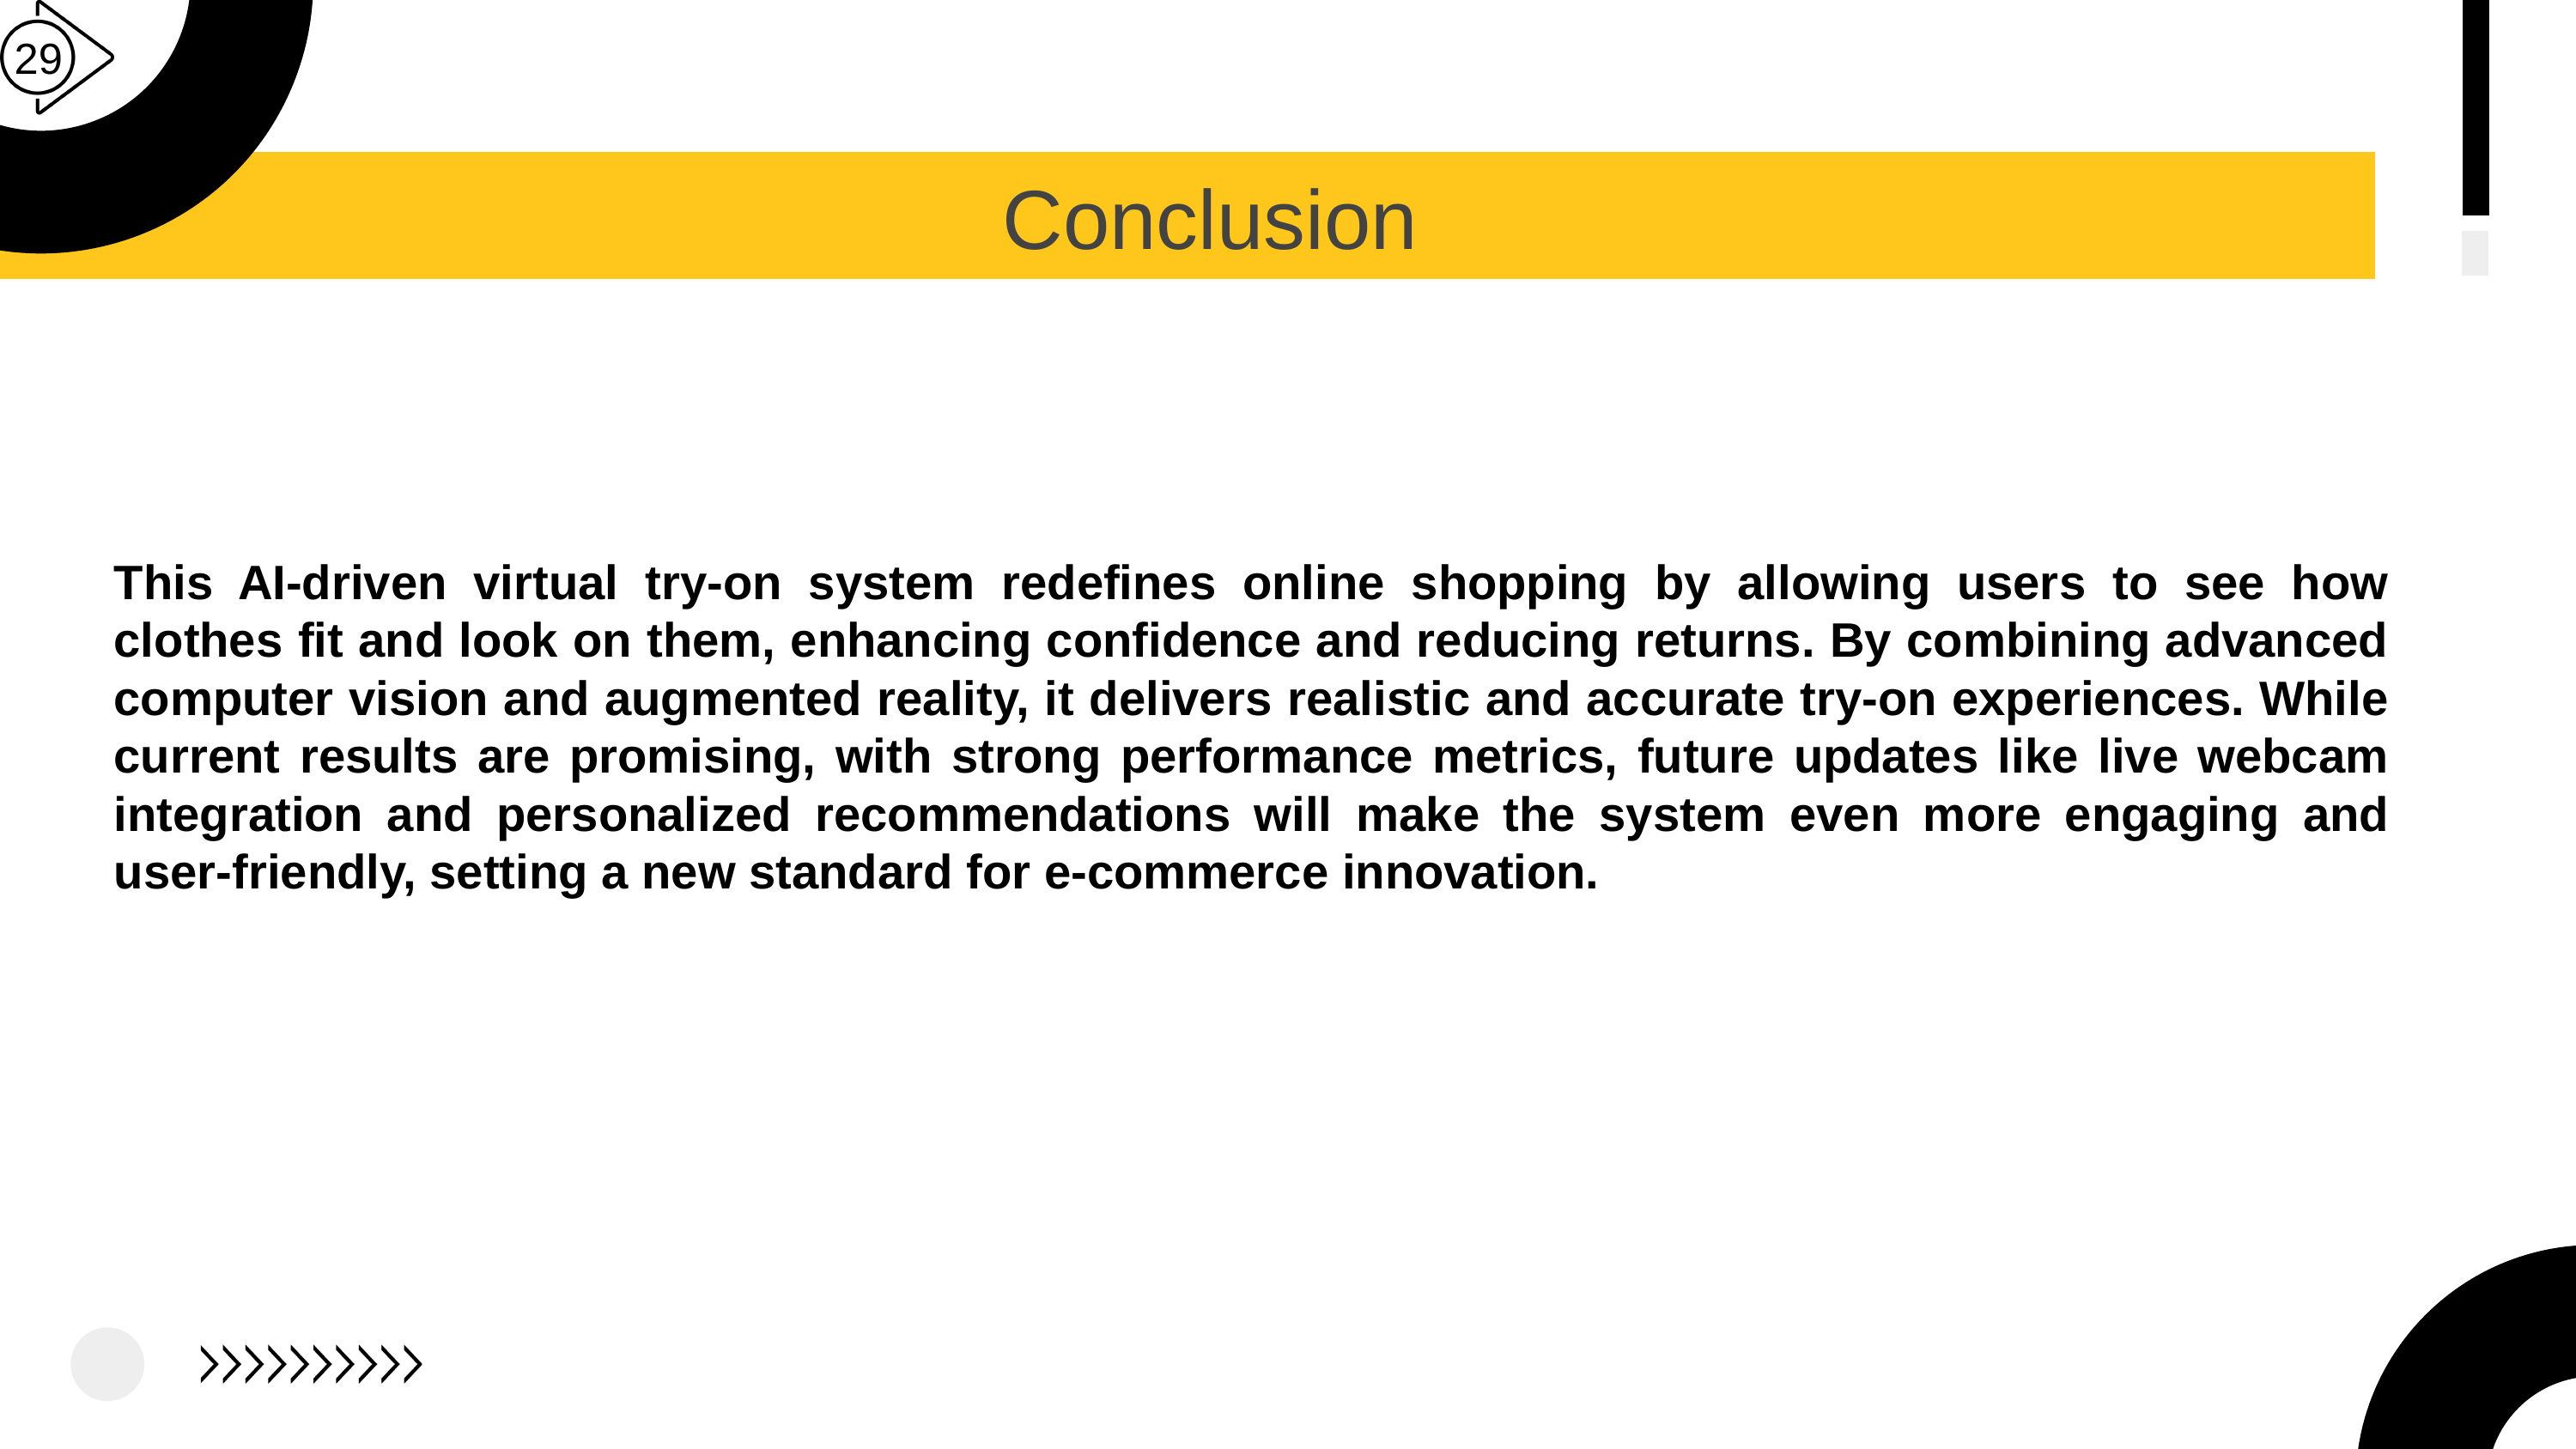

29

Conclusion

This AI-driven virtual try-on system redefines online shopping by allowing users to see how clothes fit and look on them, enhancing confidence and reducing returns. By combining advanced computer vision and augmented reality, it delivers realistic and accurate try-on experiences. While current results are promising, with strong performance metrics, future updates like live webcam integration and personalized recommendations will make the system even more engaging and user-friendly, setting a new standard for e-commerce innovation.